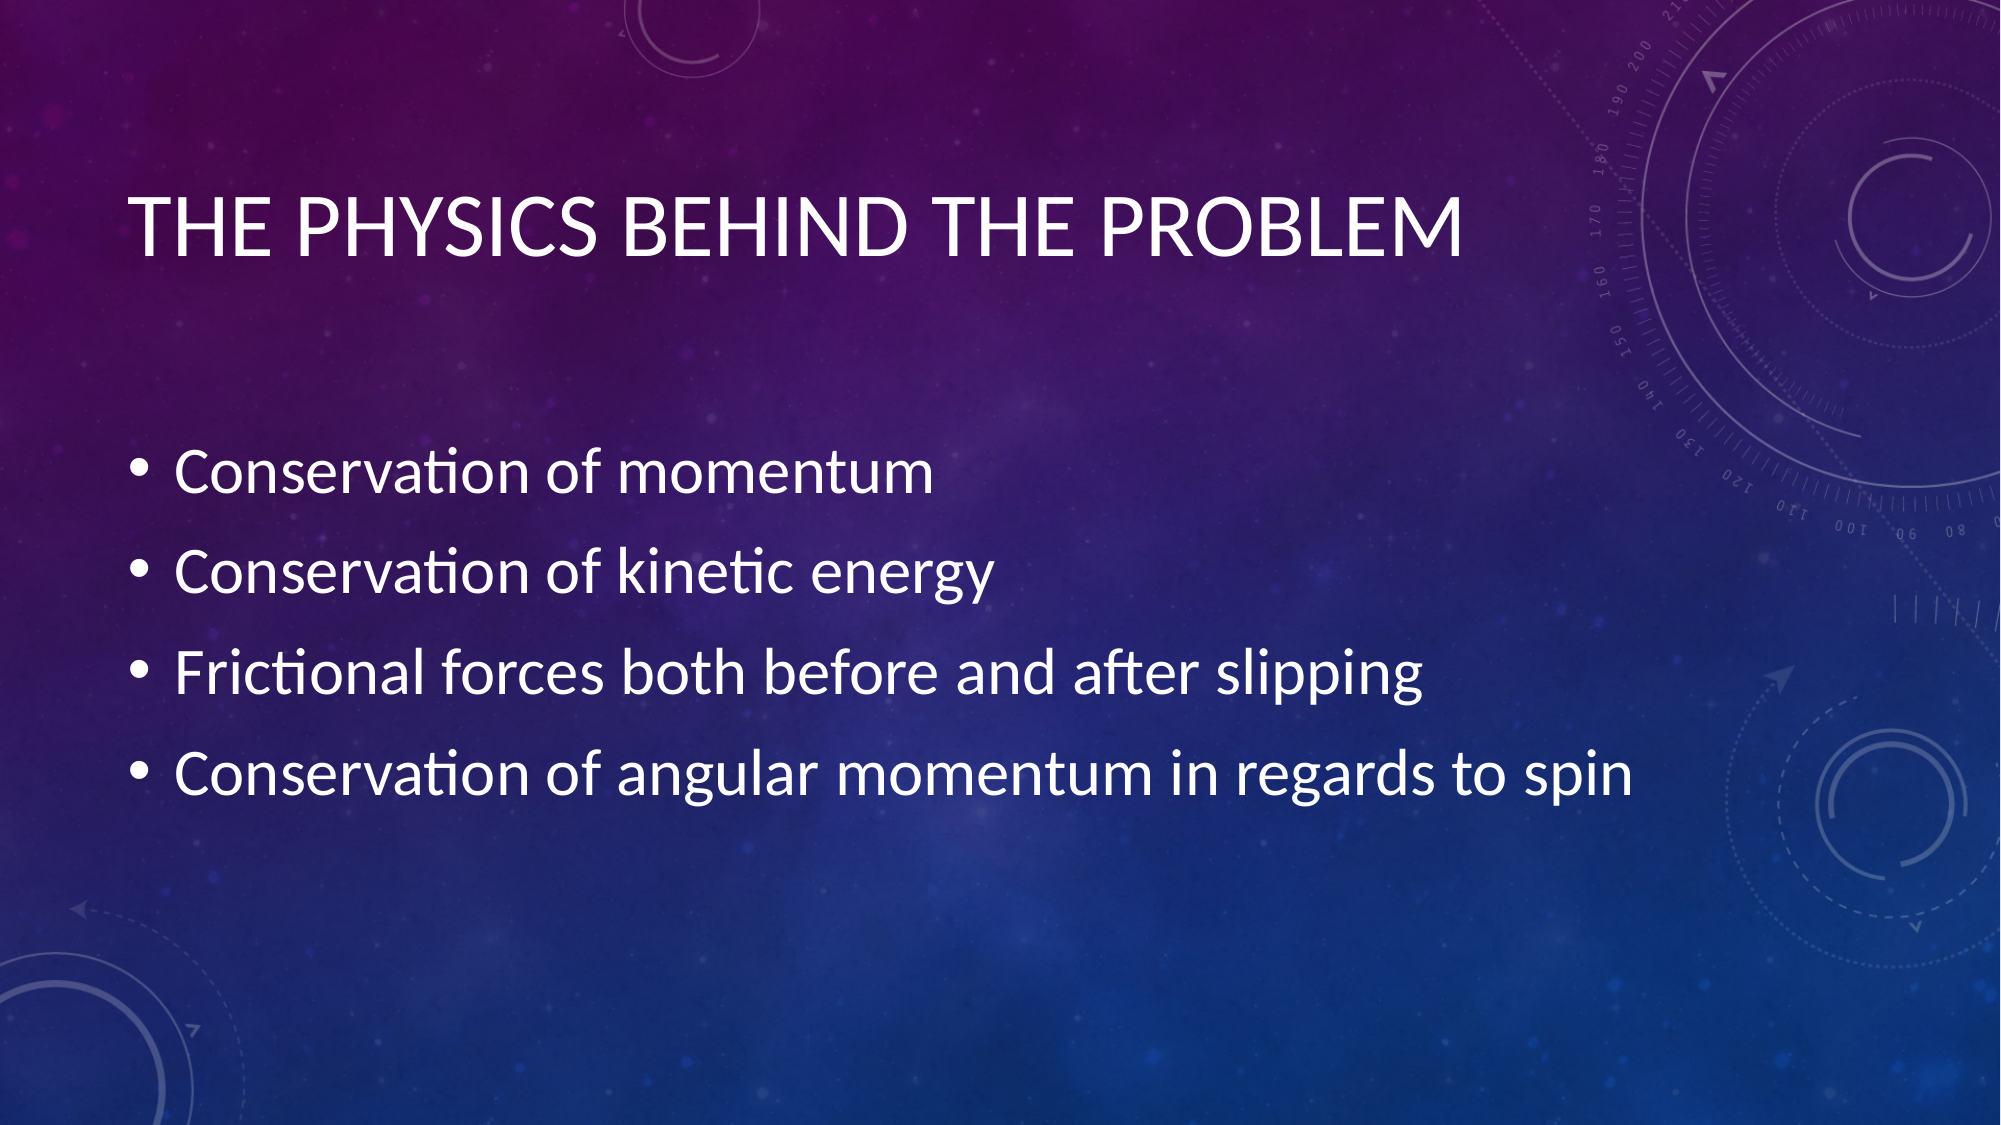

# The physics behind the problem
Conservation of momentum
Conservation of kinetic energy
Frictional forces both before and after slipping
Conservation of angular momentum in regards to spin